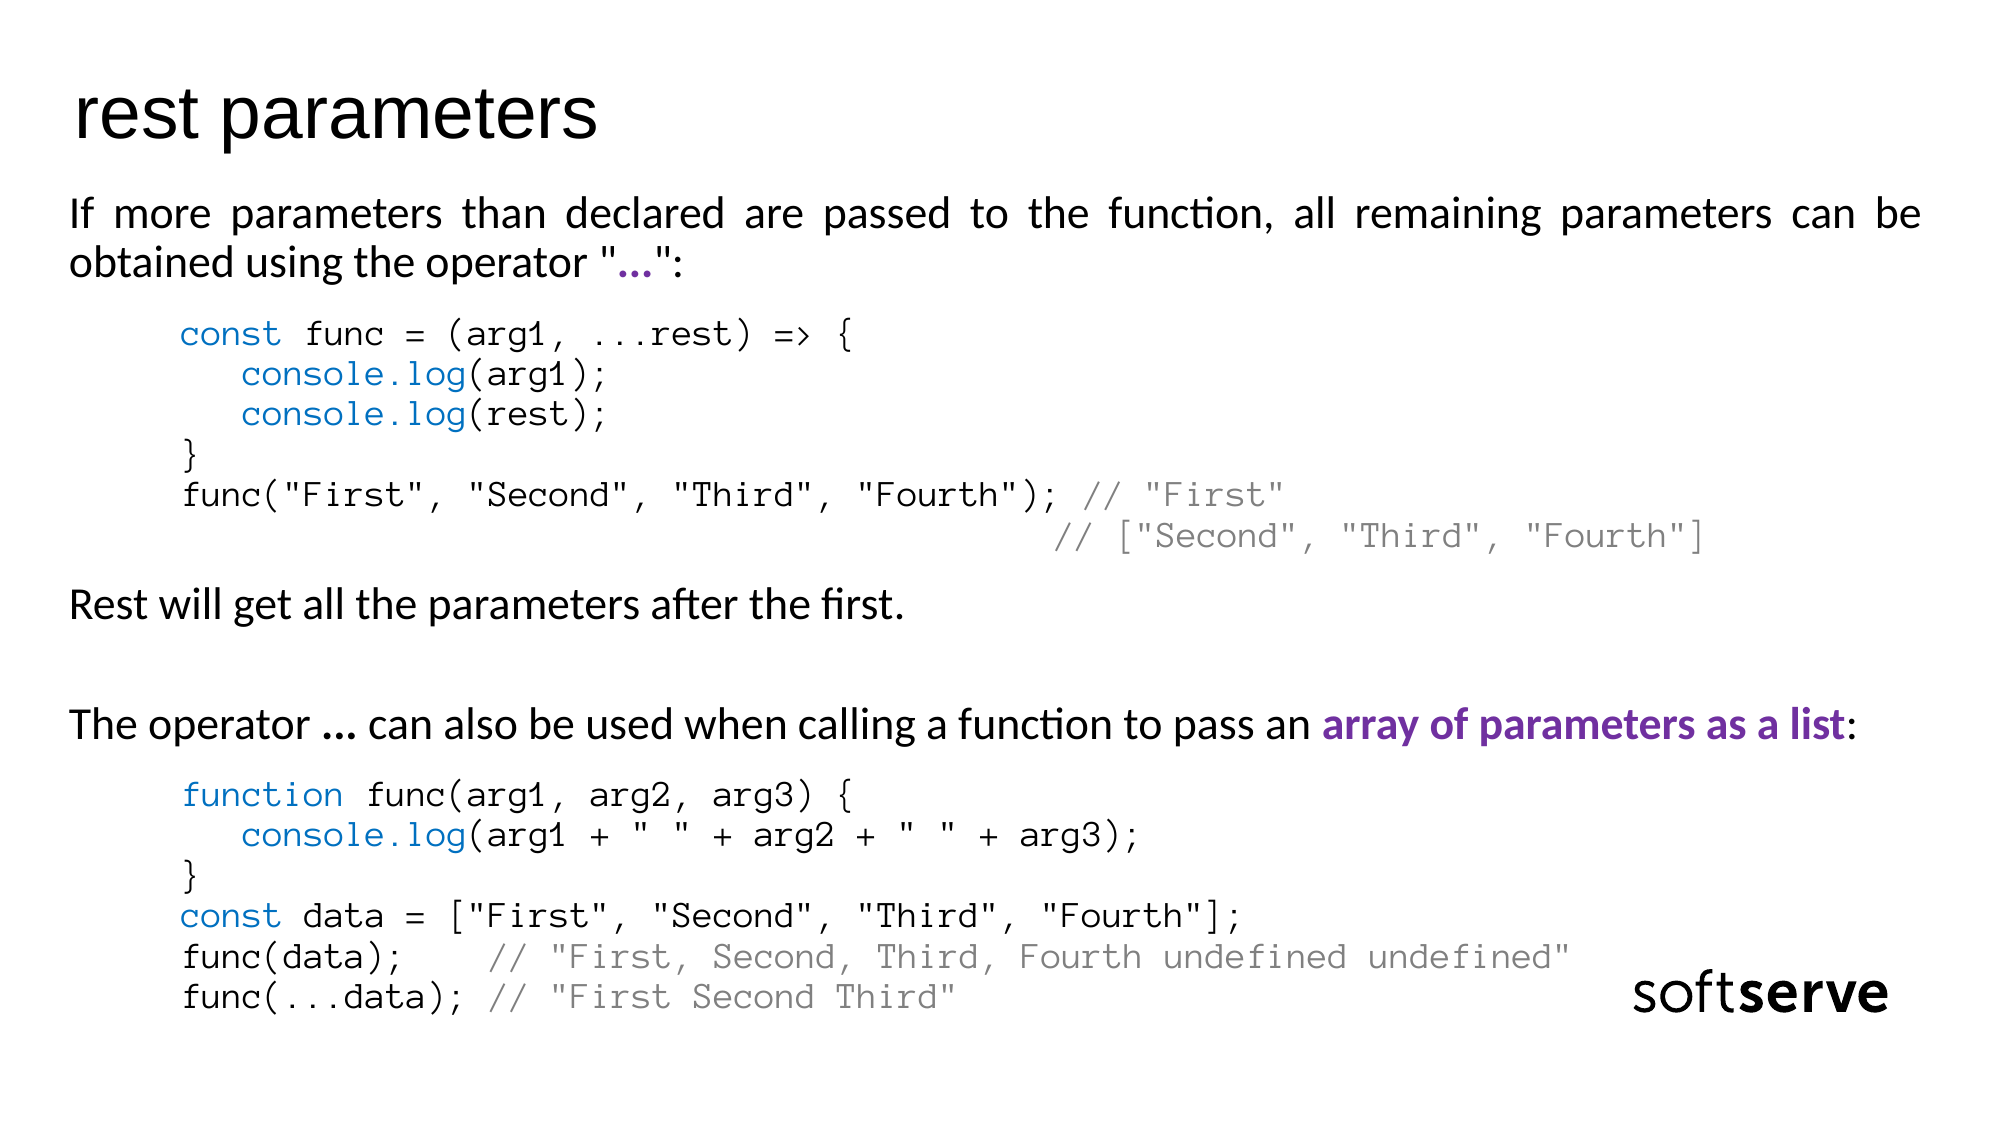

# rest parameters
If more parameters than declared are passed to the function, all remaining parameters can be obtained using the operator "...":
const func = (arg1, ...rest) => {
   console.log(arg1);
   console.log(rest);
}
func("First", "Second", "Third", "Fourth"); // "First"
                        		      // ["Second", "Third", "Fourth"]
Rest will get all the parameters after the first.

The operator ... can also be used when calling a function to pass an array of parameters as a list:
function func(arg1, arg2, arg3) {
   console.log(arg1 + " " + arg2 + " " + arg3);
}
const data = ["First", "Second", "Third", "Fourth"];
func(data);    // "First, Second, Third, Fourth undefined undefined"
func(...data); // "First Second Third"